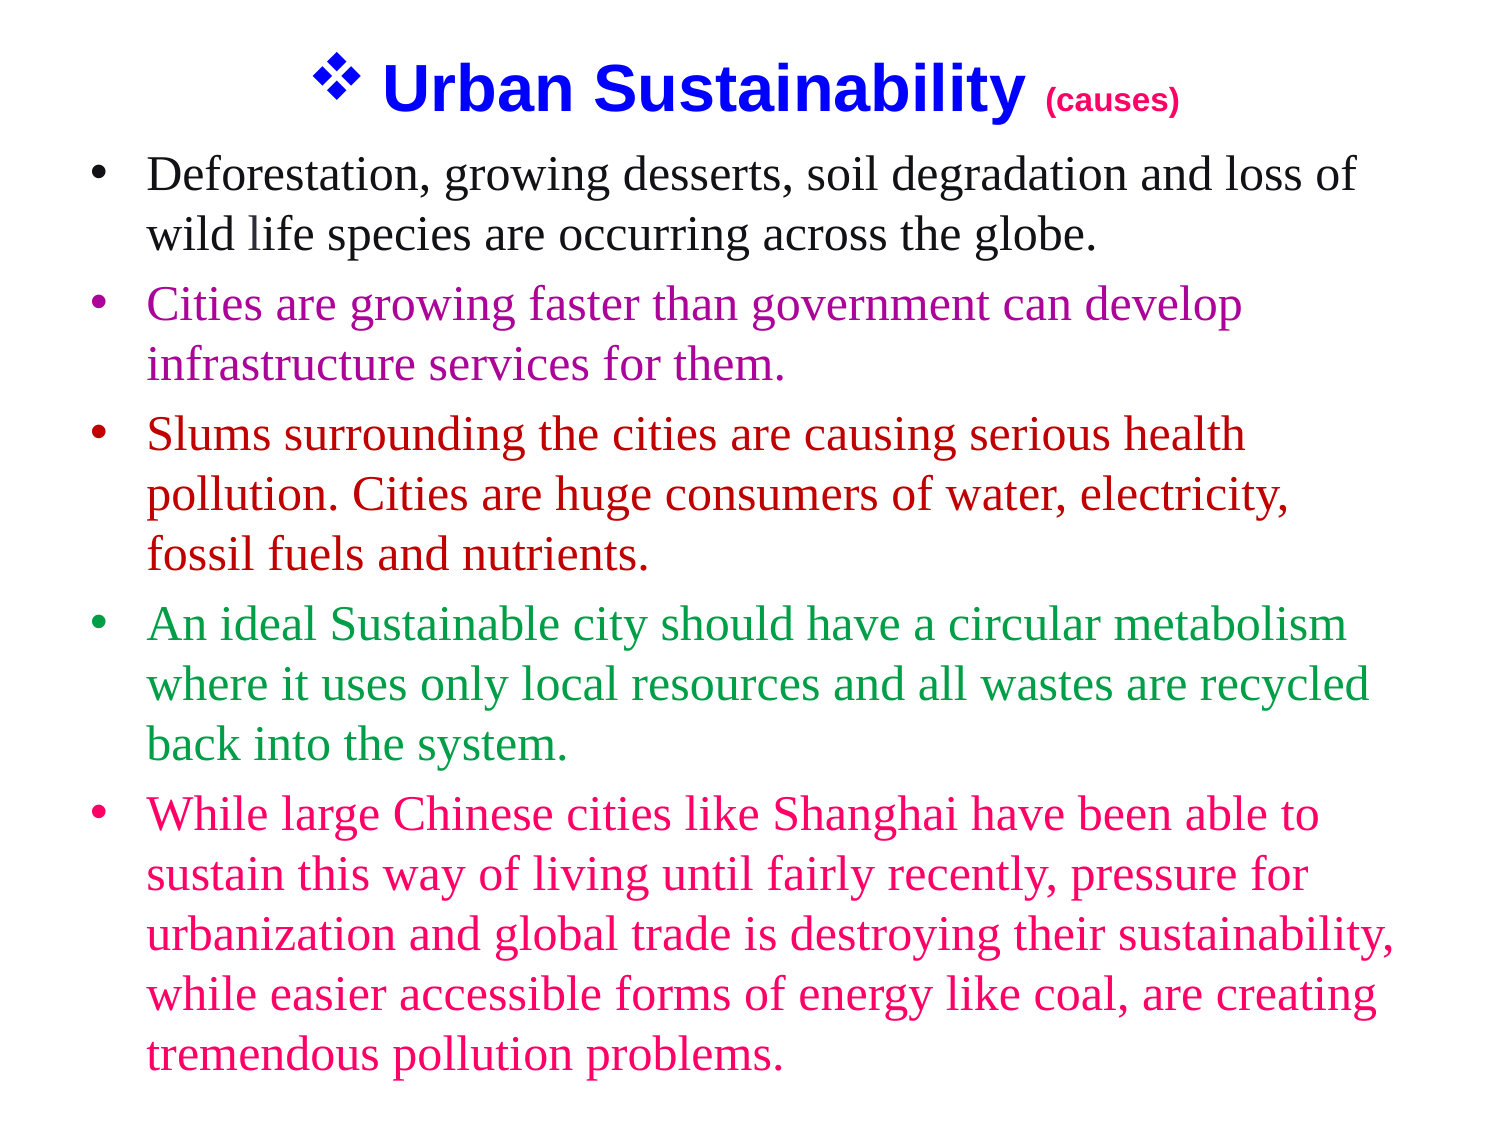

Urban Sustainability (causes)
Deforestation, growing desserts, soil degradation and loss of wild life species are occurring across the globe.
Cities are growing faster than government can develop infrastructure services for them.
Slums surrounding the cities are causing serious health pollution. Cities are huge consumers of water, electricity, fossil fuels and nutrients.
An ideal Sustainable city should have a circular metabolism where it uses only local resources and all wastes are recycled back into the system.
While large Chinese cities like Shanghai have been able to sustain this way of living until fairly recently, pressure for urbanization and global trade is destroying their sustainability, while easier accessible forms of energy like coal, are creating tremendous pollution problems.